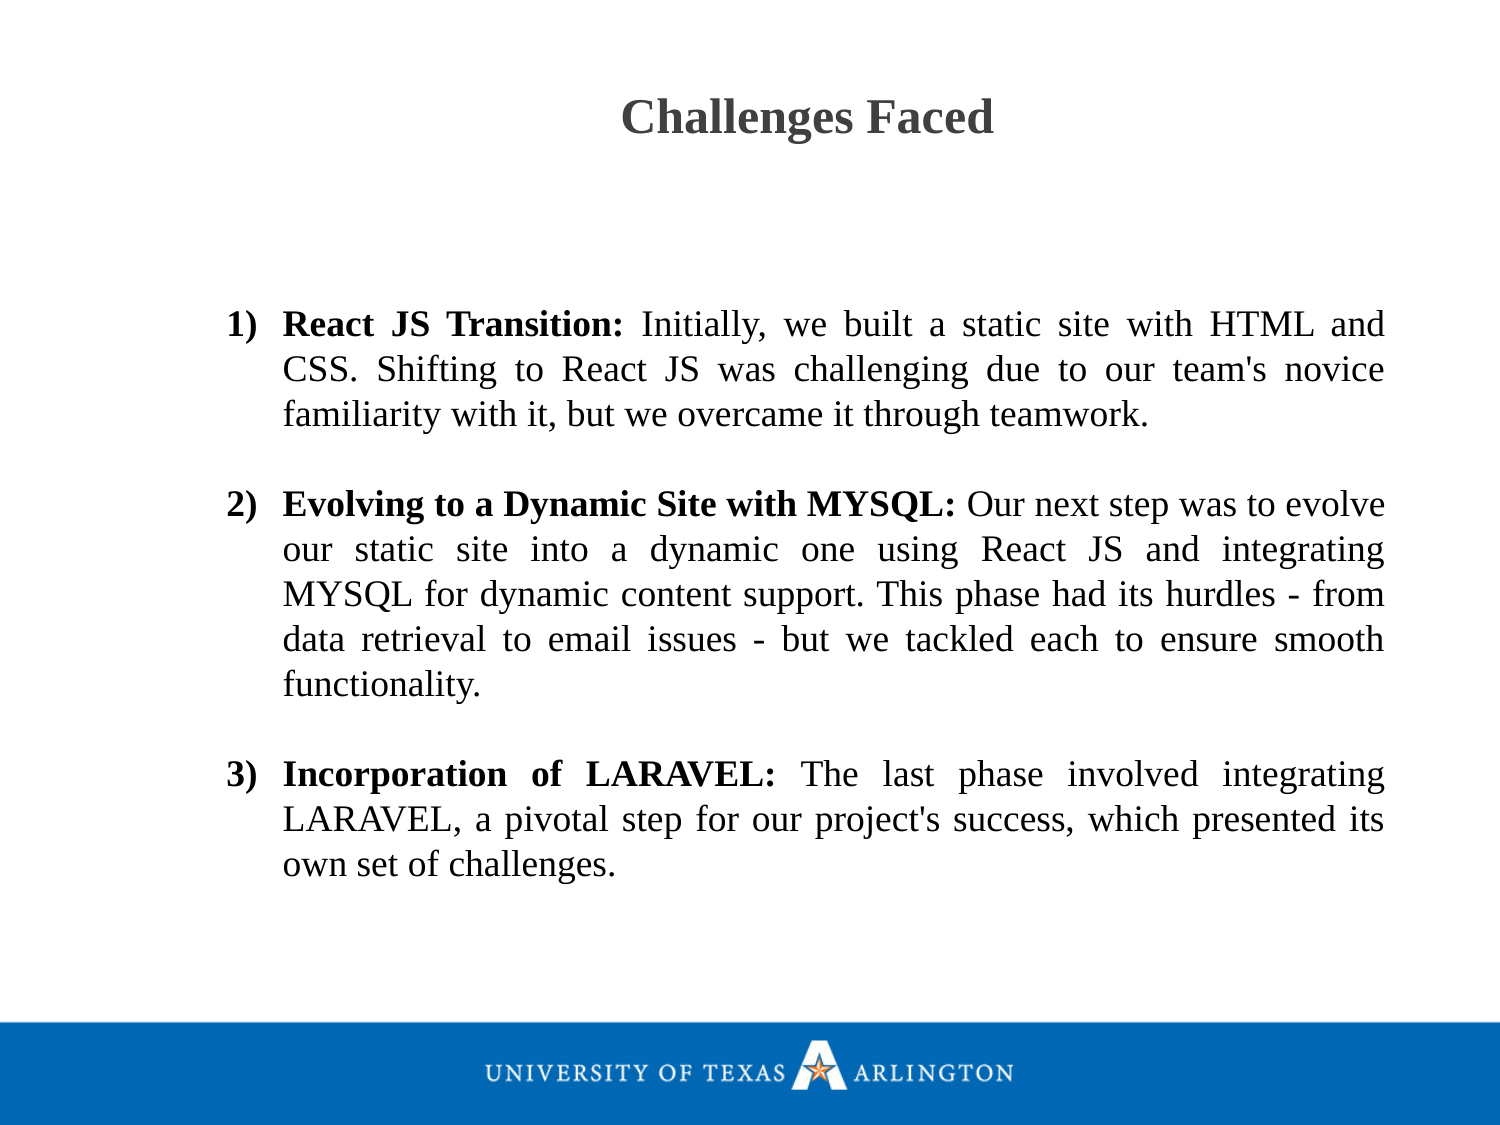

Challenges Faced
React JS Transition: Initially, we built a static site with HTML and CSS. Shifting to React JS was challenging due to our team's novice familiarity with it, but we overcame it through teamwork.

Evolving to a Dynamic Site with MYSQL: Our next step was to evolve our static site into a dynamic one using React JS and integrating MYSQL for dynamic content support. This phase had its hurdles - from data retrieval to email issues - but we tackled each to ensure smooth functionality.

Incorporation of LARAVEL: The last phase involved integrating LARAVEL, a pivotal step for our project's success, which presented its own set of challenges.